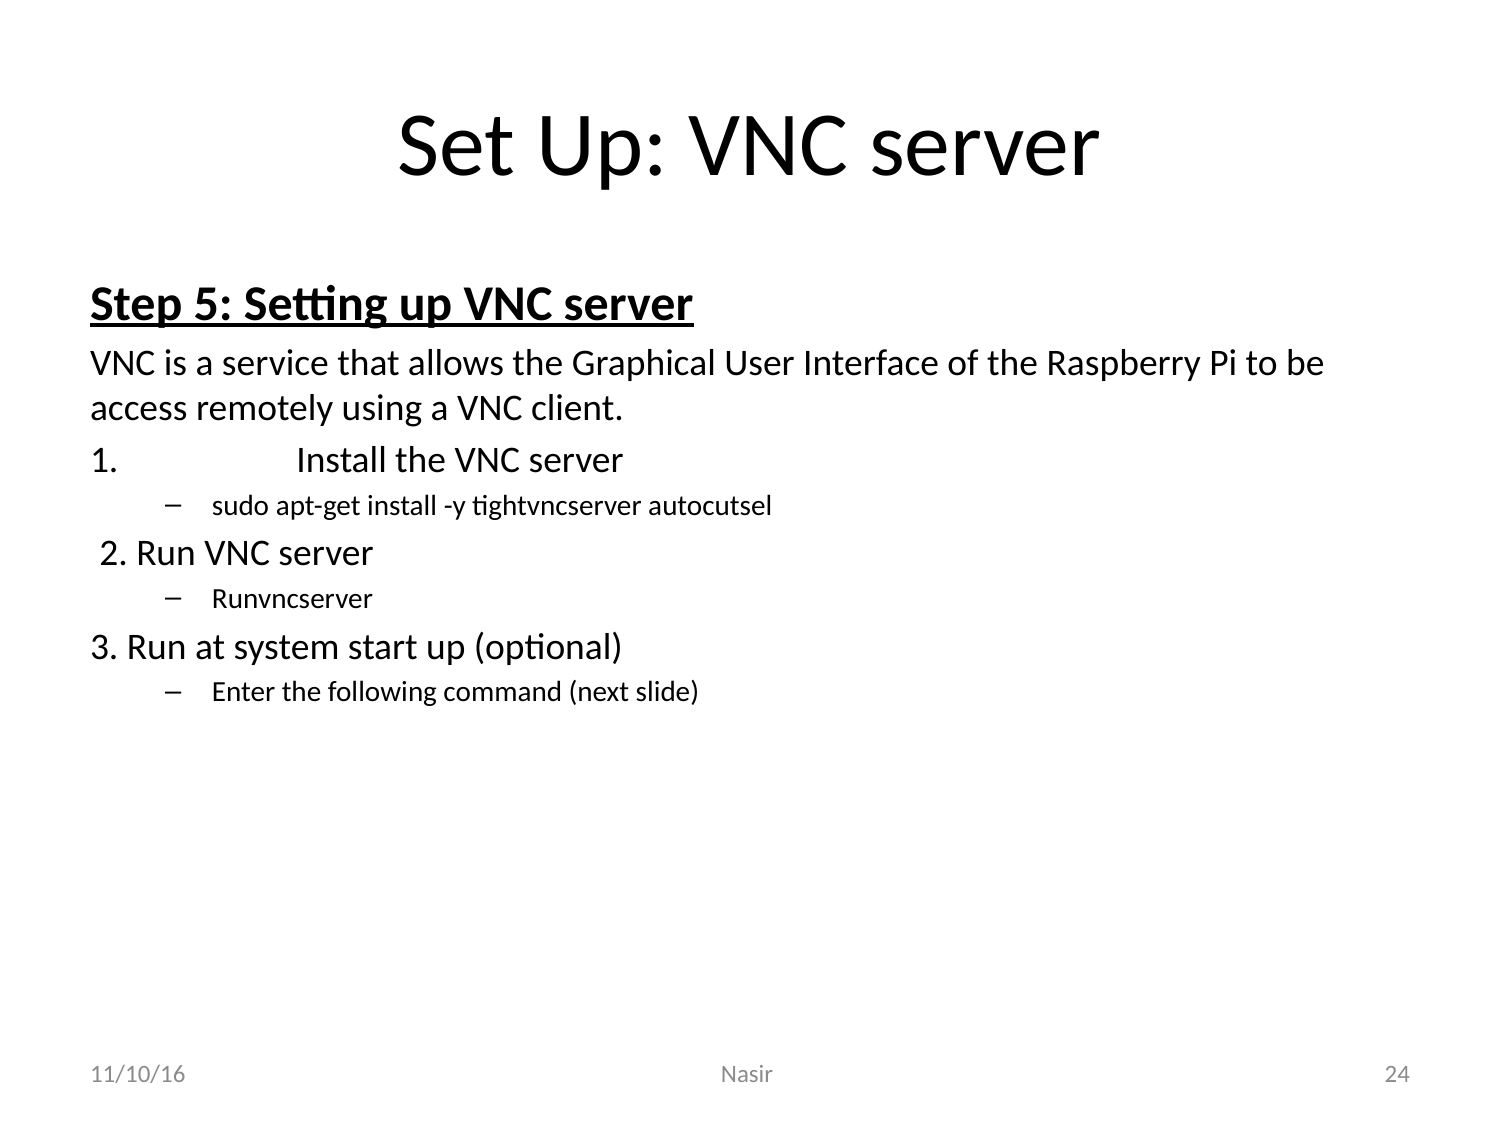

# Set Up: VNC server
Step 5: Setting up VNC server
VNC is a service that allows the Graphical User Interface of the Raspberry Pi to be access remotely using a VNC client.
	Install the VNC server
sudo apt-get install -y tightvncserver autocutsel
2. Run VNC server
Runvncserver
3. Run at system start up (optional)
Enter the following command (next slide)
11/10/16
Nasir
24